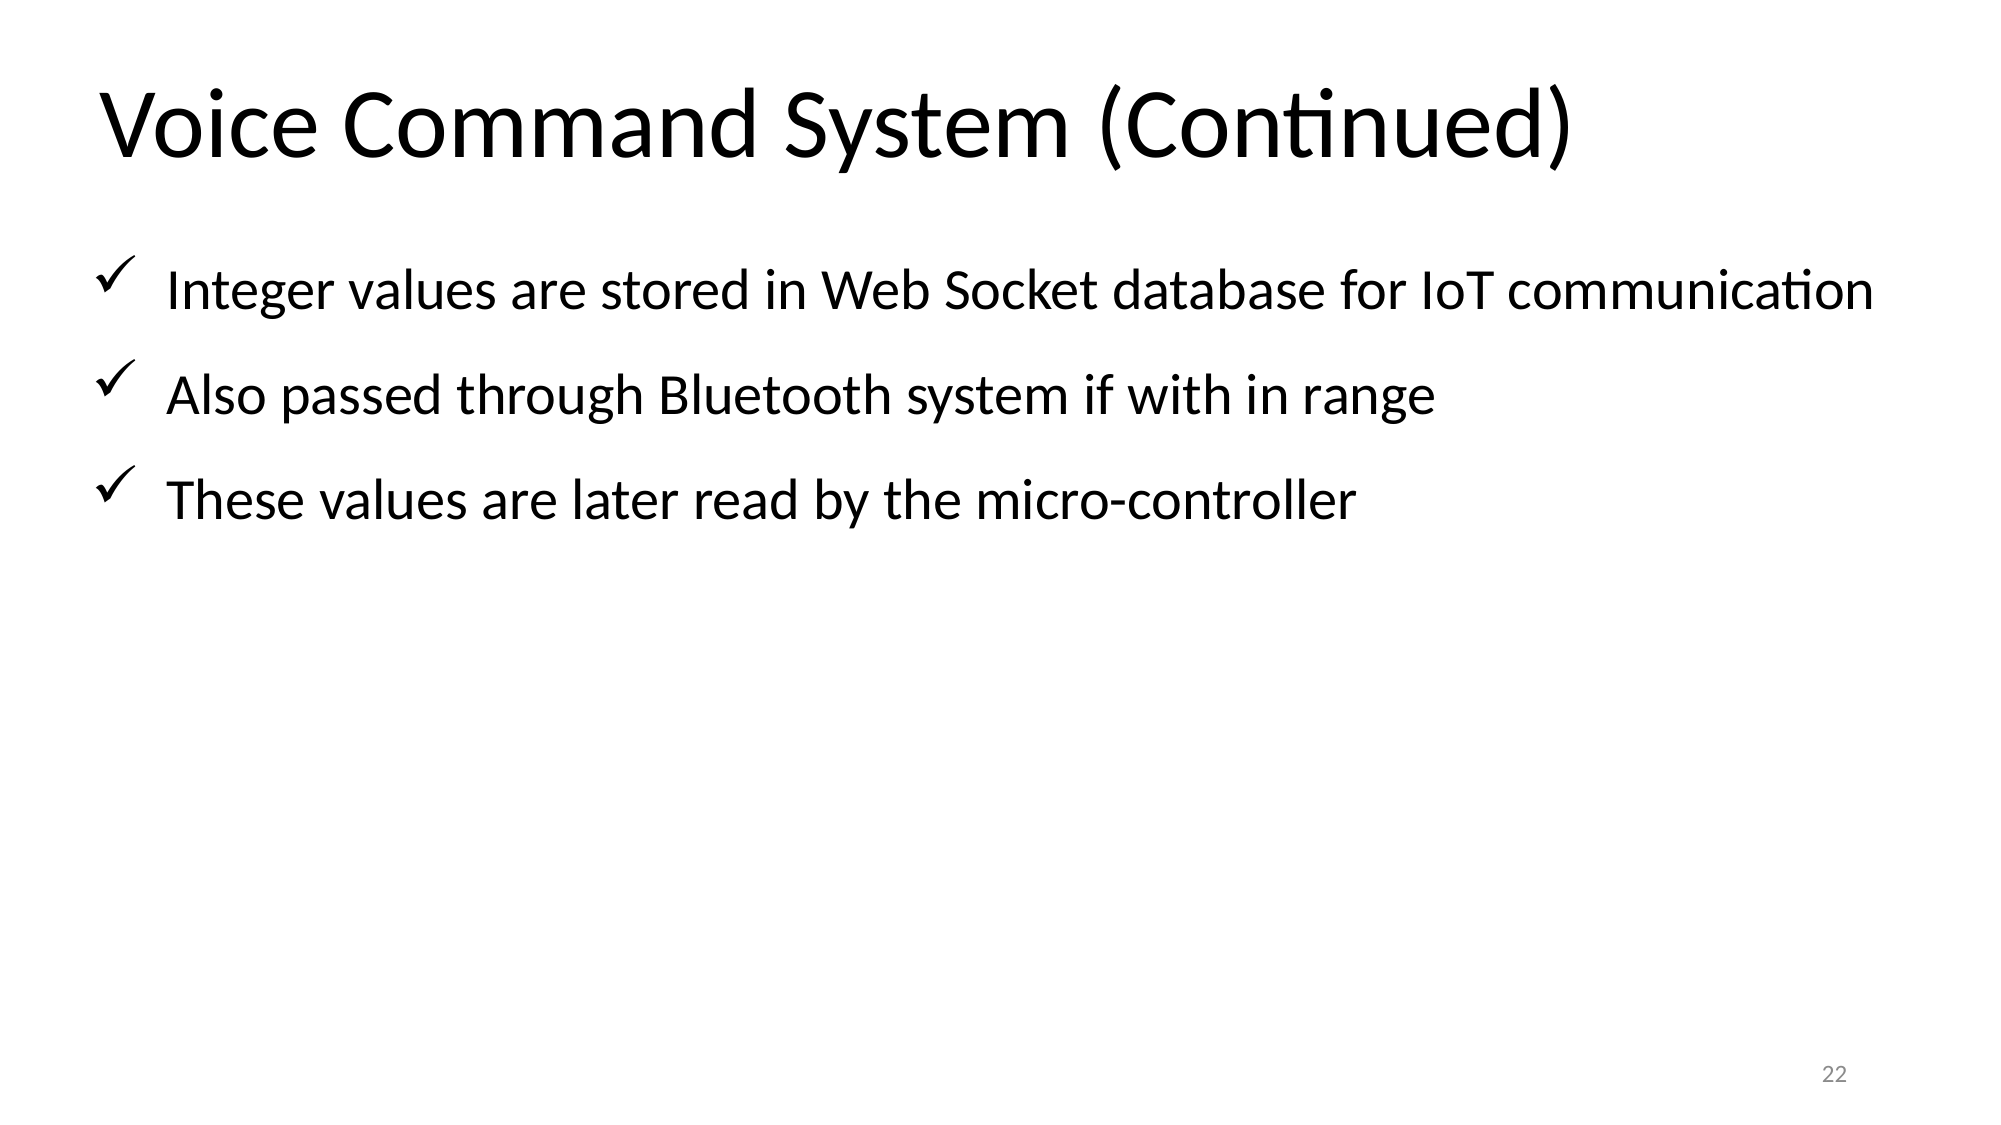

Voice Command System (Continued)
Integer values are stored in Web Socket database for IoT communication
Also passed through Bluetooth system if with in range
These values are later read by the micro-controller
22